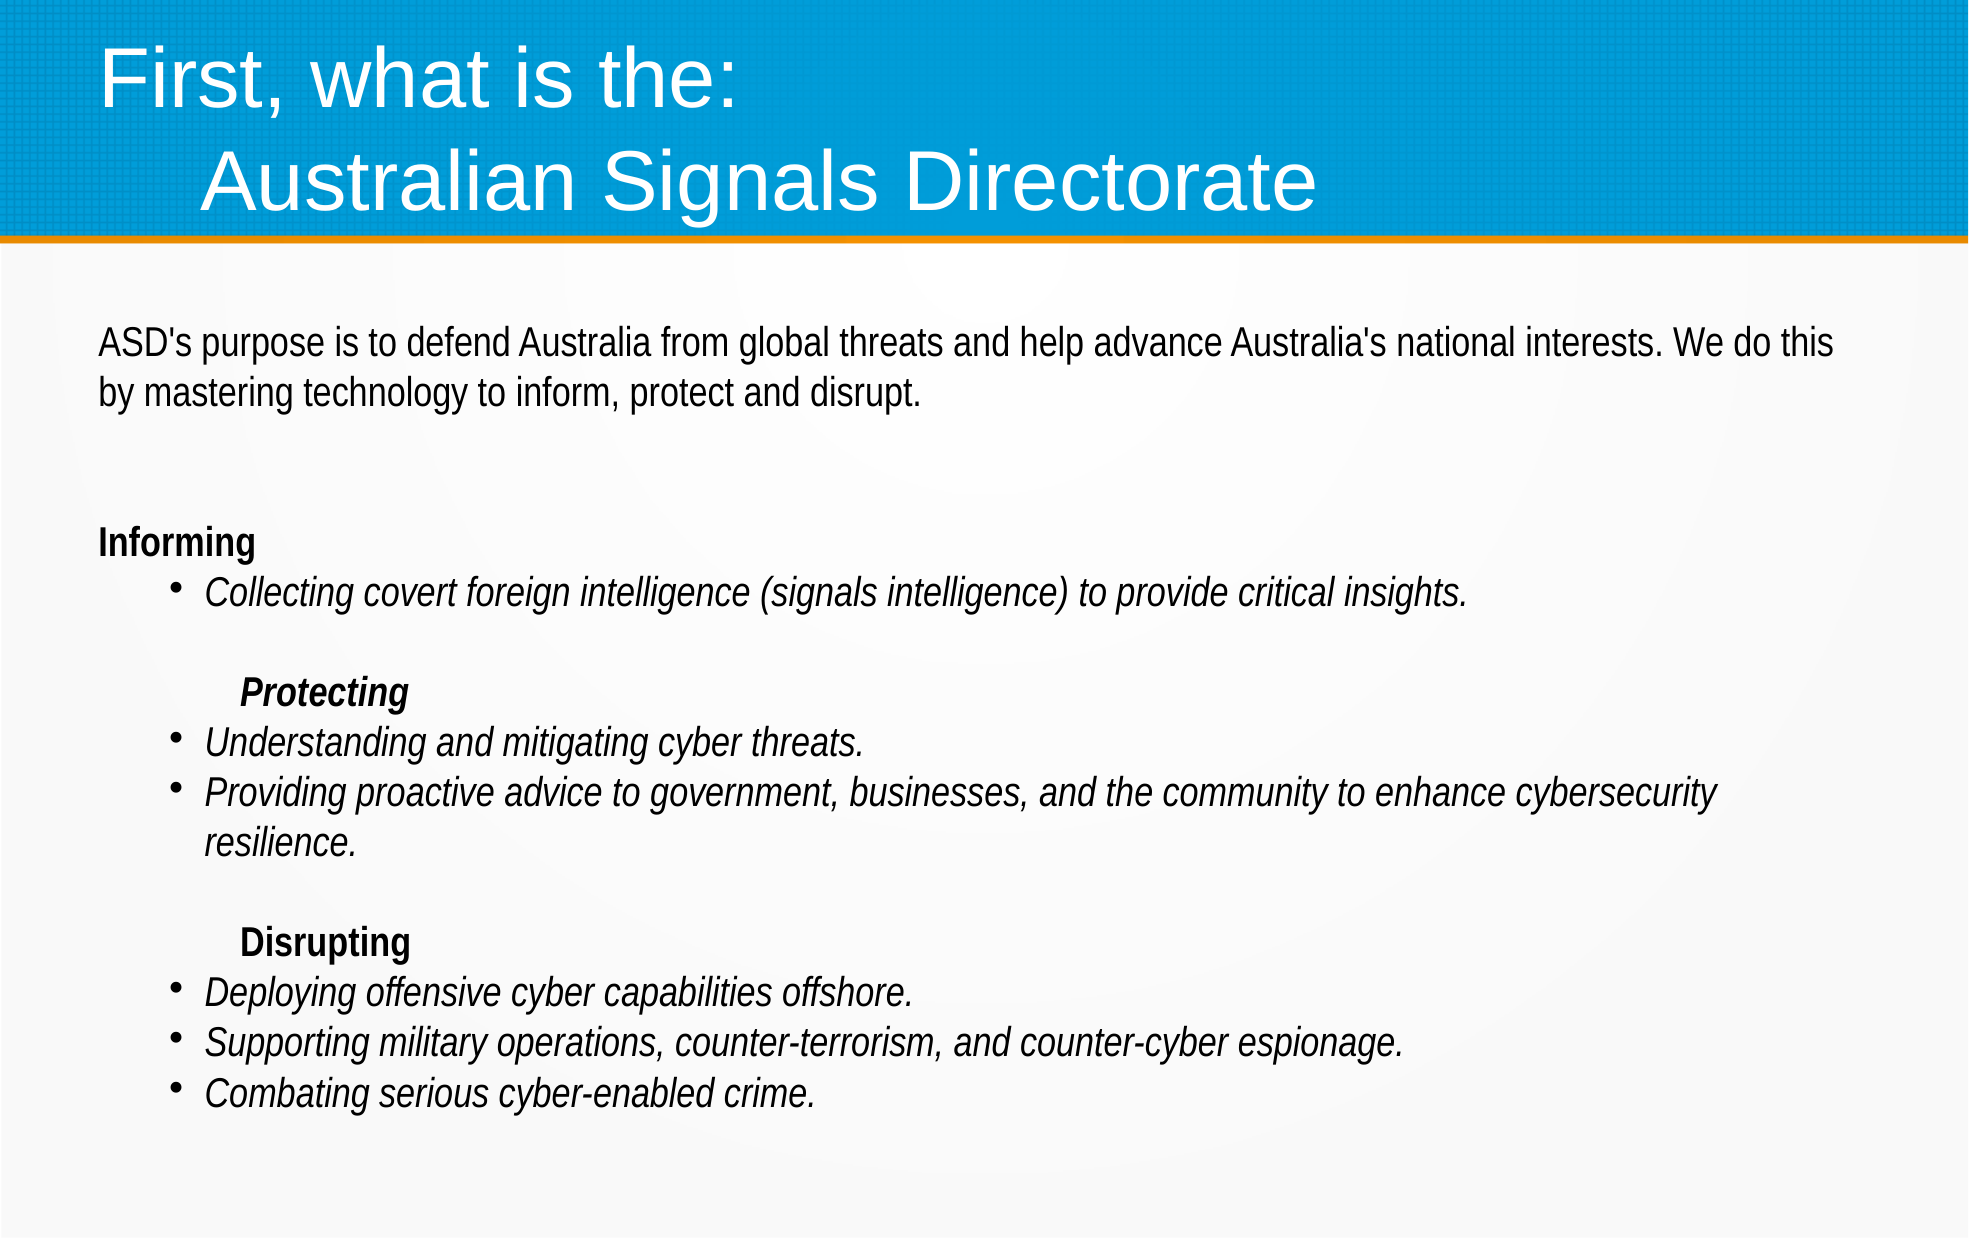

# First, what is the: Australian Signals Directorate
ASD's purpose is to defend Australia from global threats and help advance Australia's national interests. We do this by mastering technology to inform, protect and disrupt.

Informing
Collecting covert foreign intelligence (signals intelligence) to provide critical insights.

Protecting
Understanding and mitigating cyber threats.
Providing proactive advice to government, businesses, and the community to enhance cybersecurity resilience.

Disrupting
Deploying offensive cyber capabilities offshore.
Supporting military operations, counter-terrorism, and counter-cyber espionage.
Combating serious cyber-enabled crime.

ASD operates in the slim space between the difficult and the impossible.